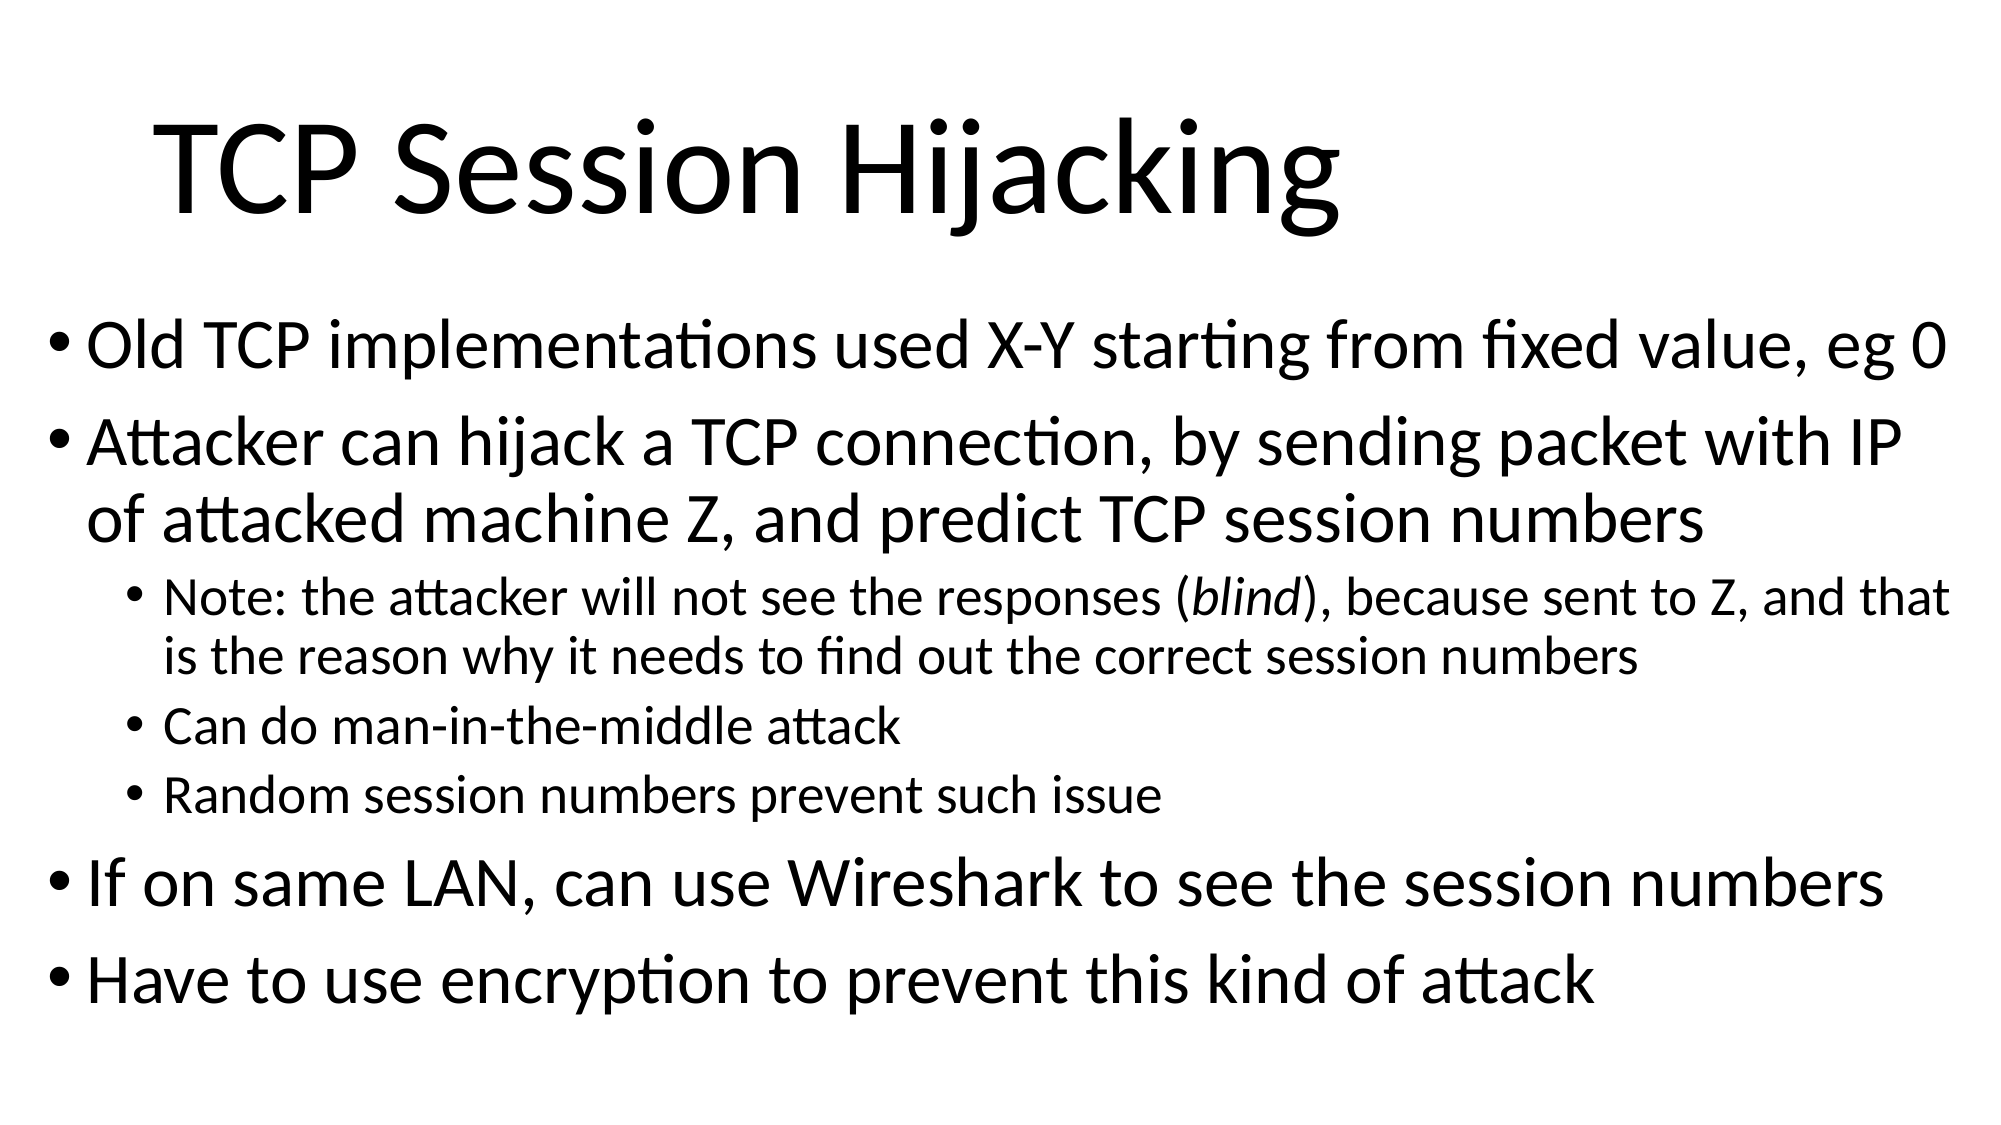

# TCP Session Hijacking
Old TCP implementations used X-Y starting from fixed value, eg 0
Attacker can hijack a TCP connection, by sending packet with IP of attacked machine Z, and predict TCP session numbers
Note: the attacker will not see the responses (blind), because sent to Z, and that is the reason why it needs to find out the correct session numbers
Can do man-in-the-middle attack
Random session numbers prevent such issue
If on same LAN, can use Wireshark to see the session numbers
Have to use encryption to prevent this kind of attack